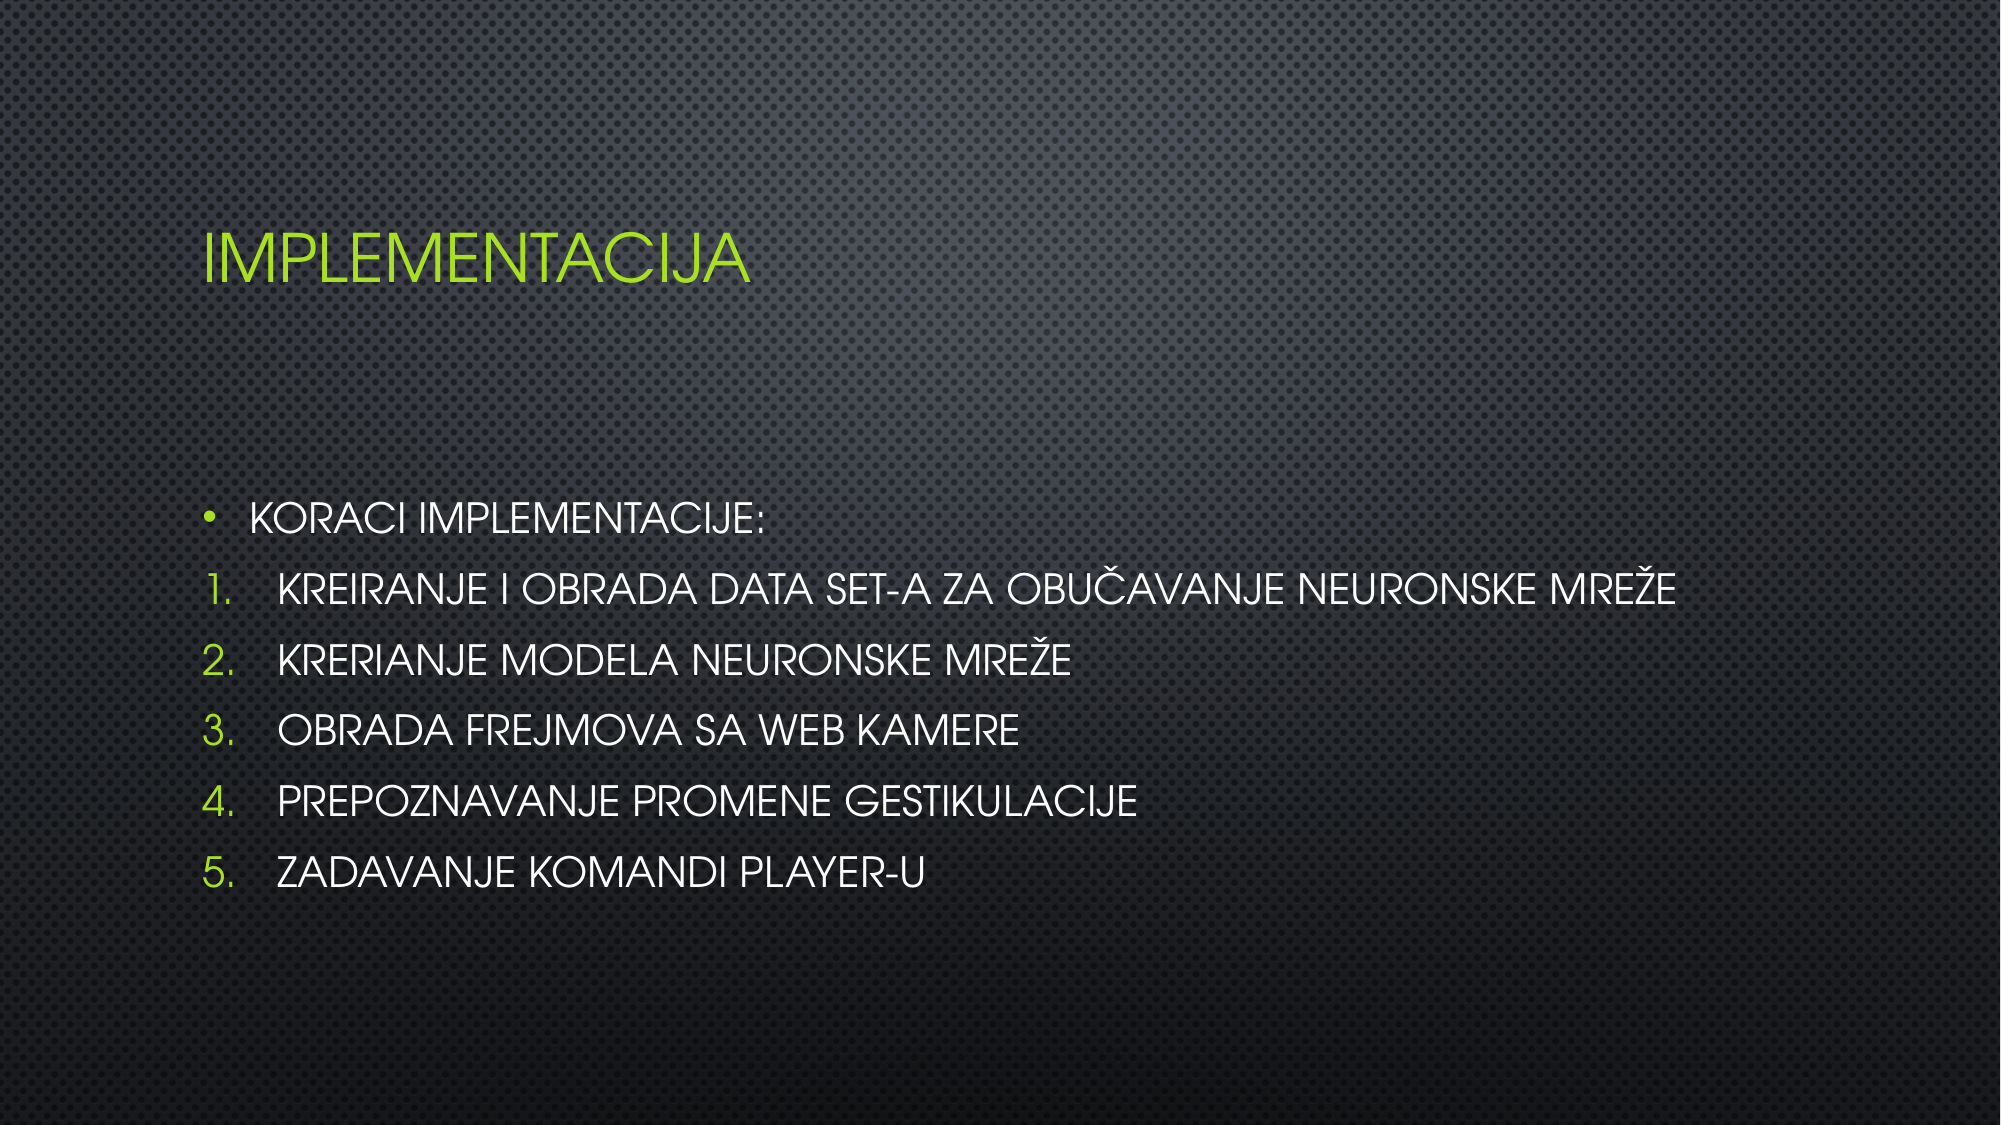

# Implementacija
Koraci implementacije:
Kreiranje i obrada data set-a za obučavanje neuronske mreže
Krerianje modela neuronske mreže
Obrada frejmova sa web kamere
Prepoznavanje promene gestikulacije
Zadavanje komandi player-u